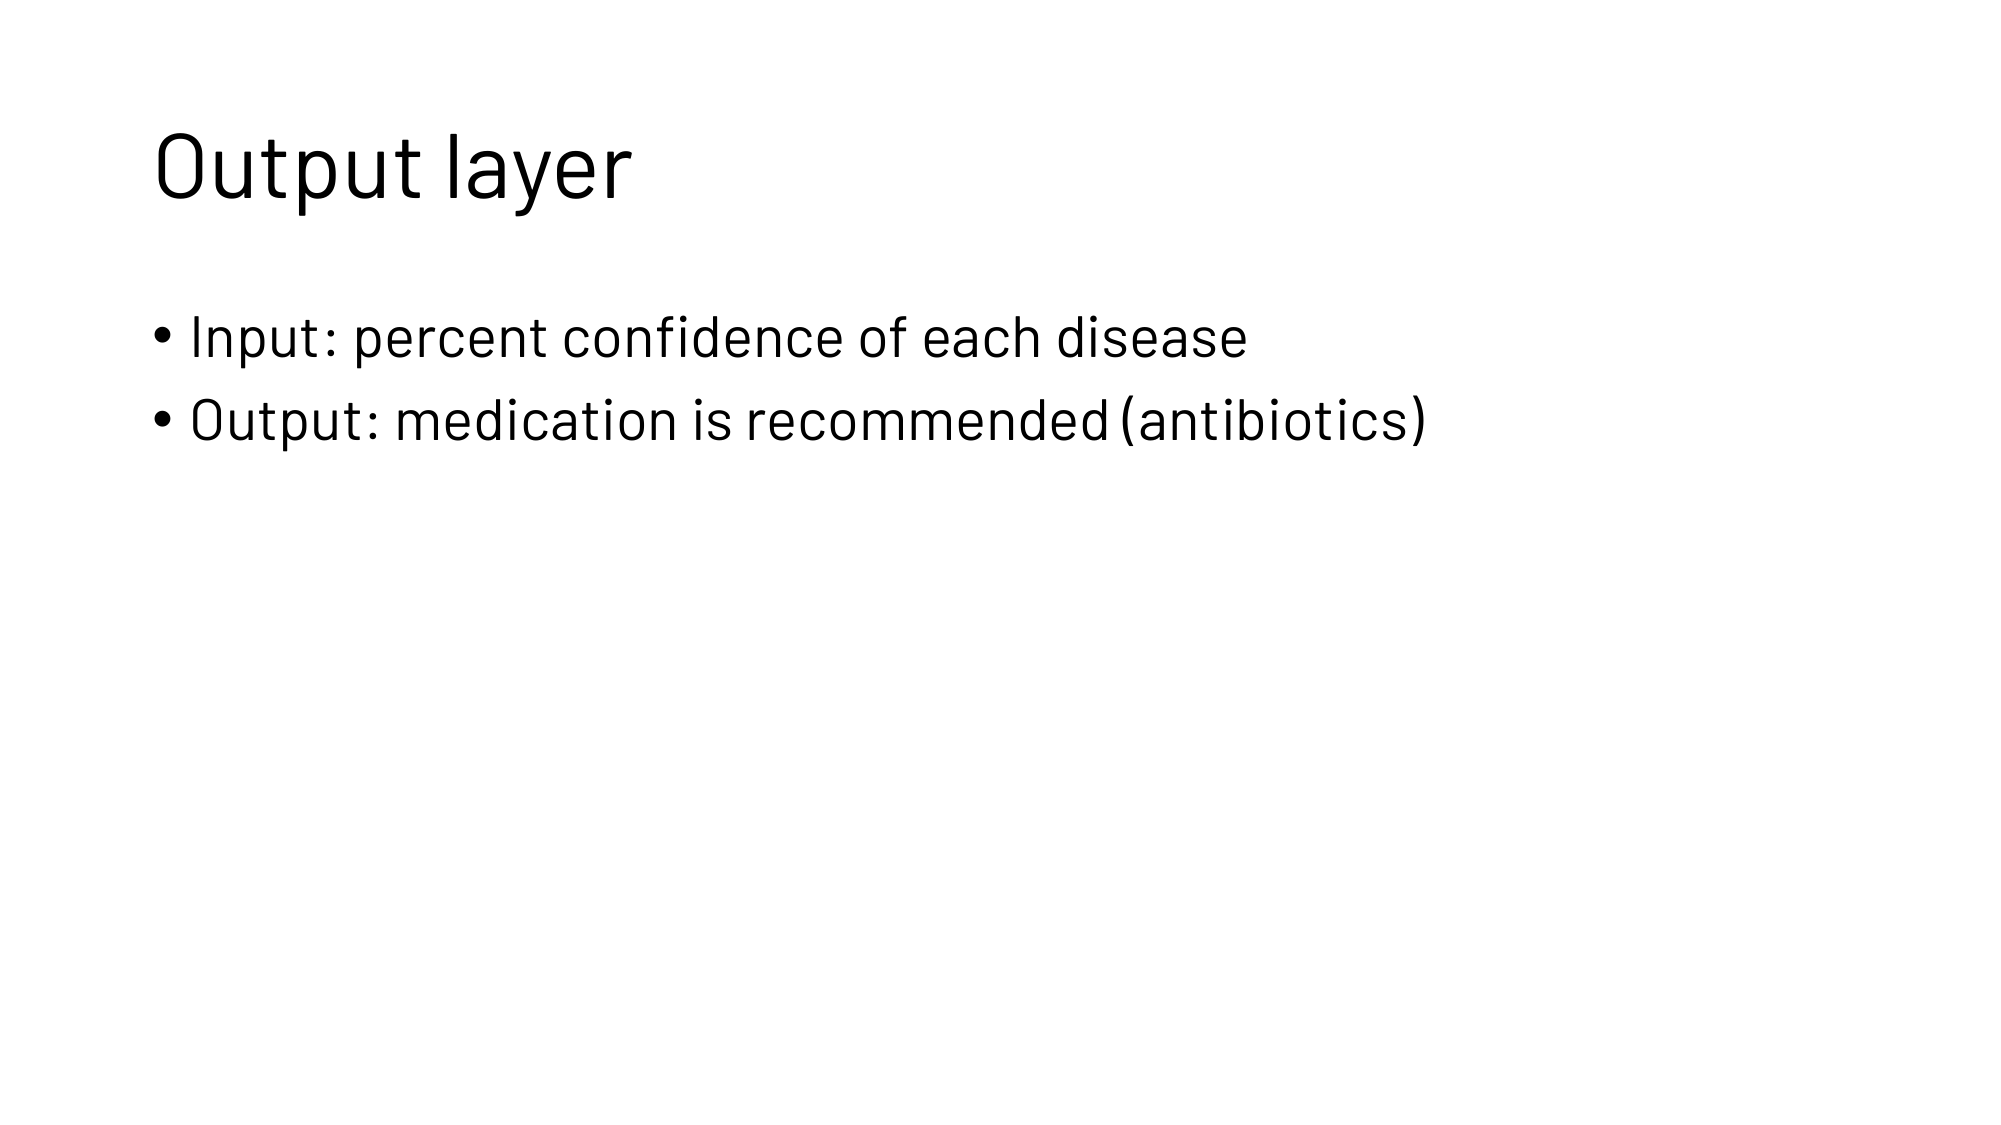

# Output layer
Input: percent confidence of each disease
Output: medication is recommended (antibiotics)